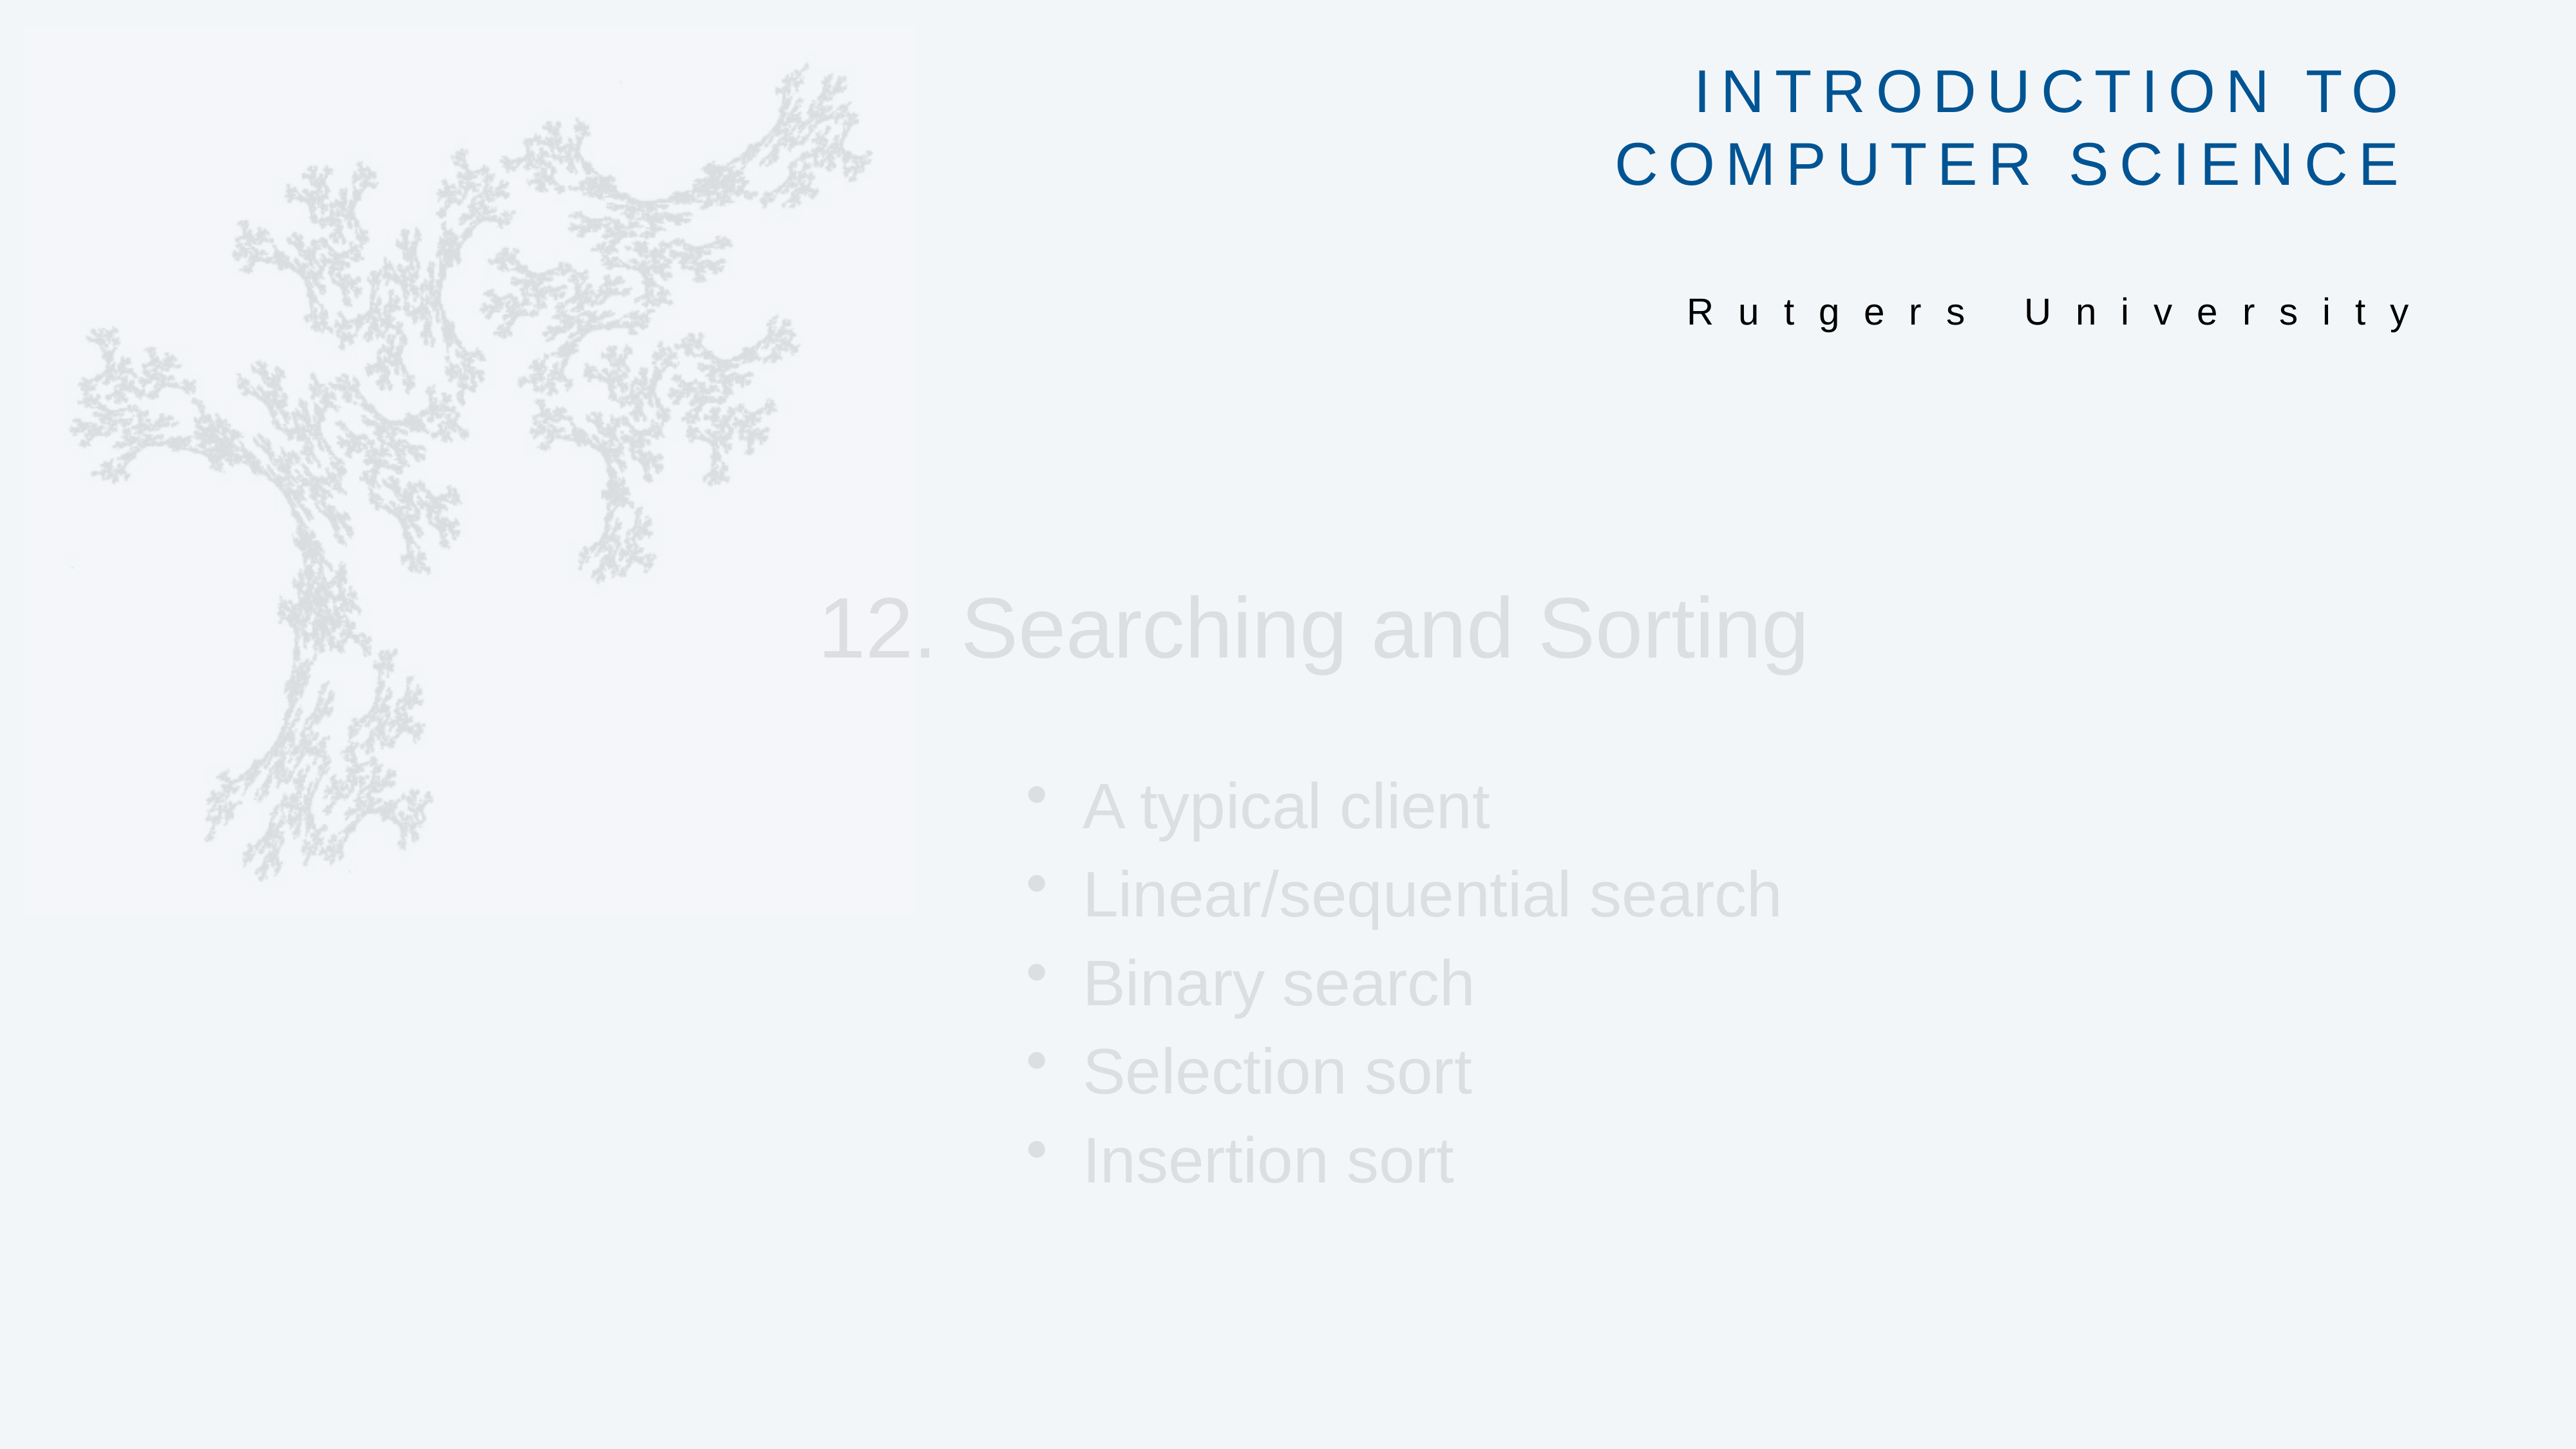

# 12. Searching and Sorting
A typical client
Linear/sequential search
Binary search
Selection sort
Insertion sort